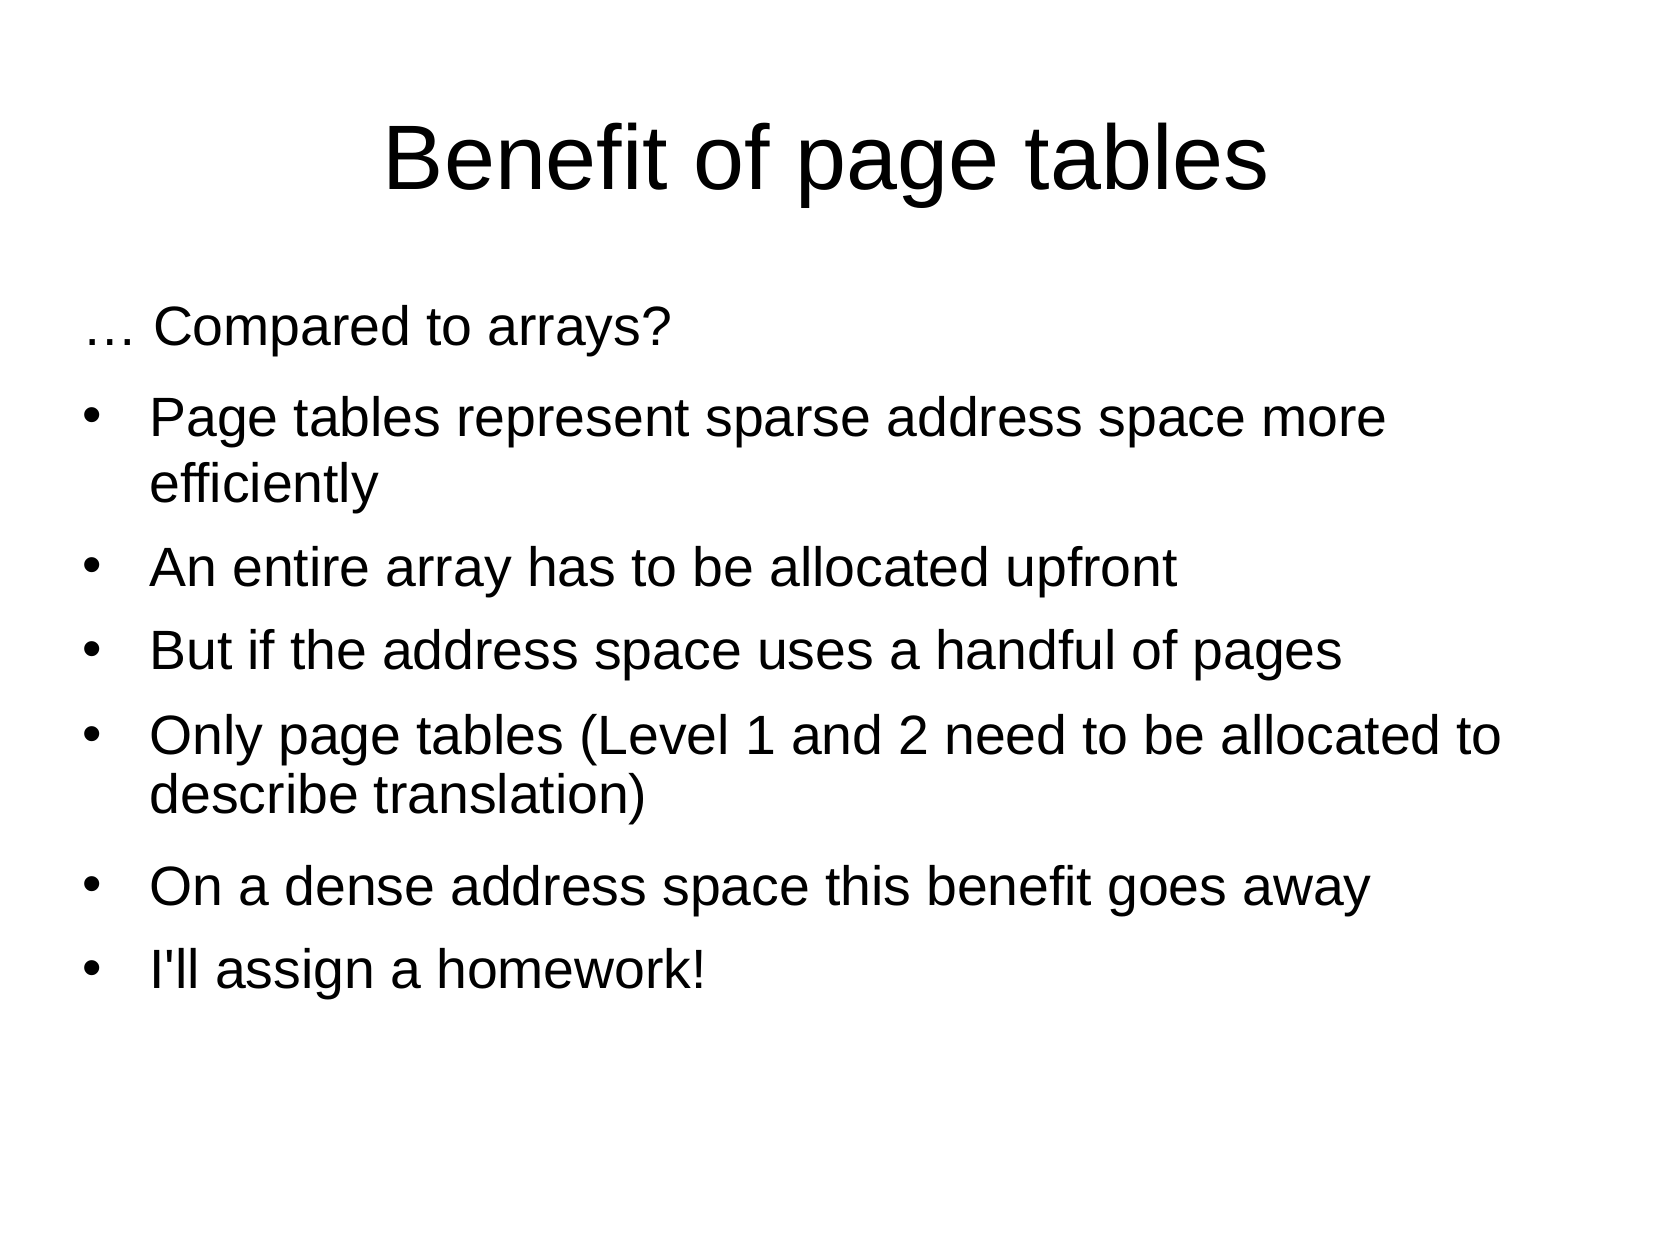

Benefit of page tables
… Compared to arrays?
Page tables represent sparse address space more efficiently
An entire array has to be allocated upfront
But if the address space uses a handful of pages
Only page tables (Level 1 and 2 need to be allocated to describe translation)
On a dense address space this benefit goes away
I'll assign a homework!